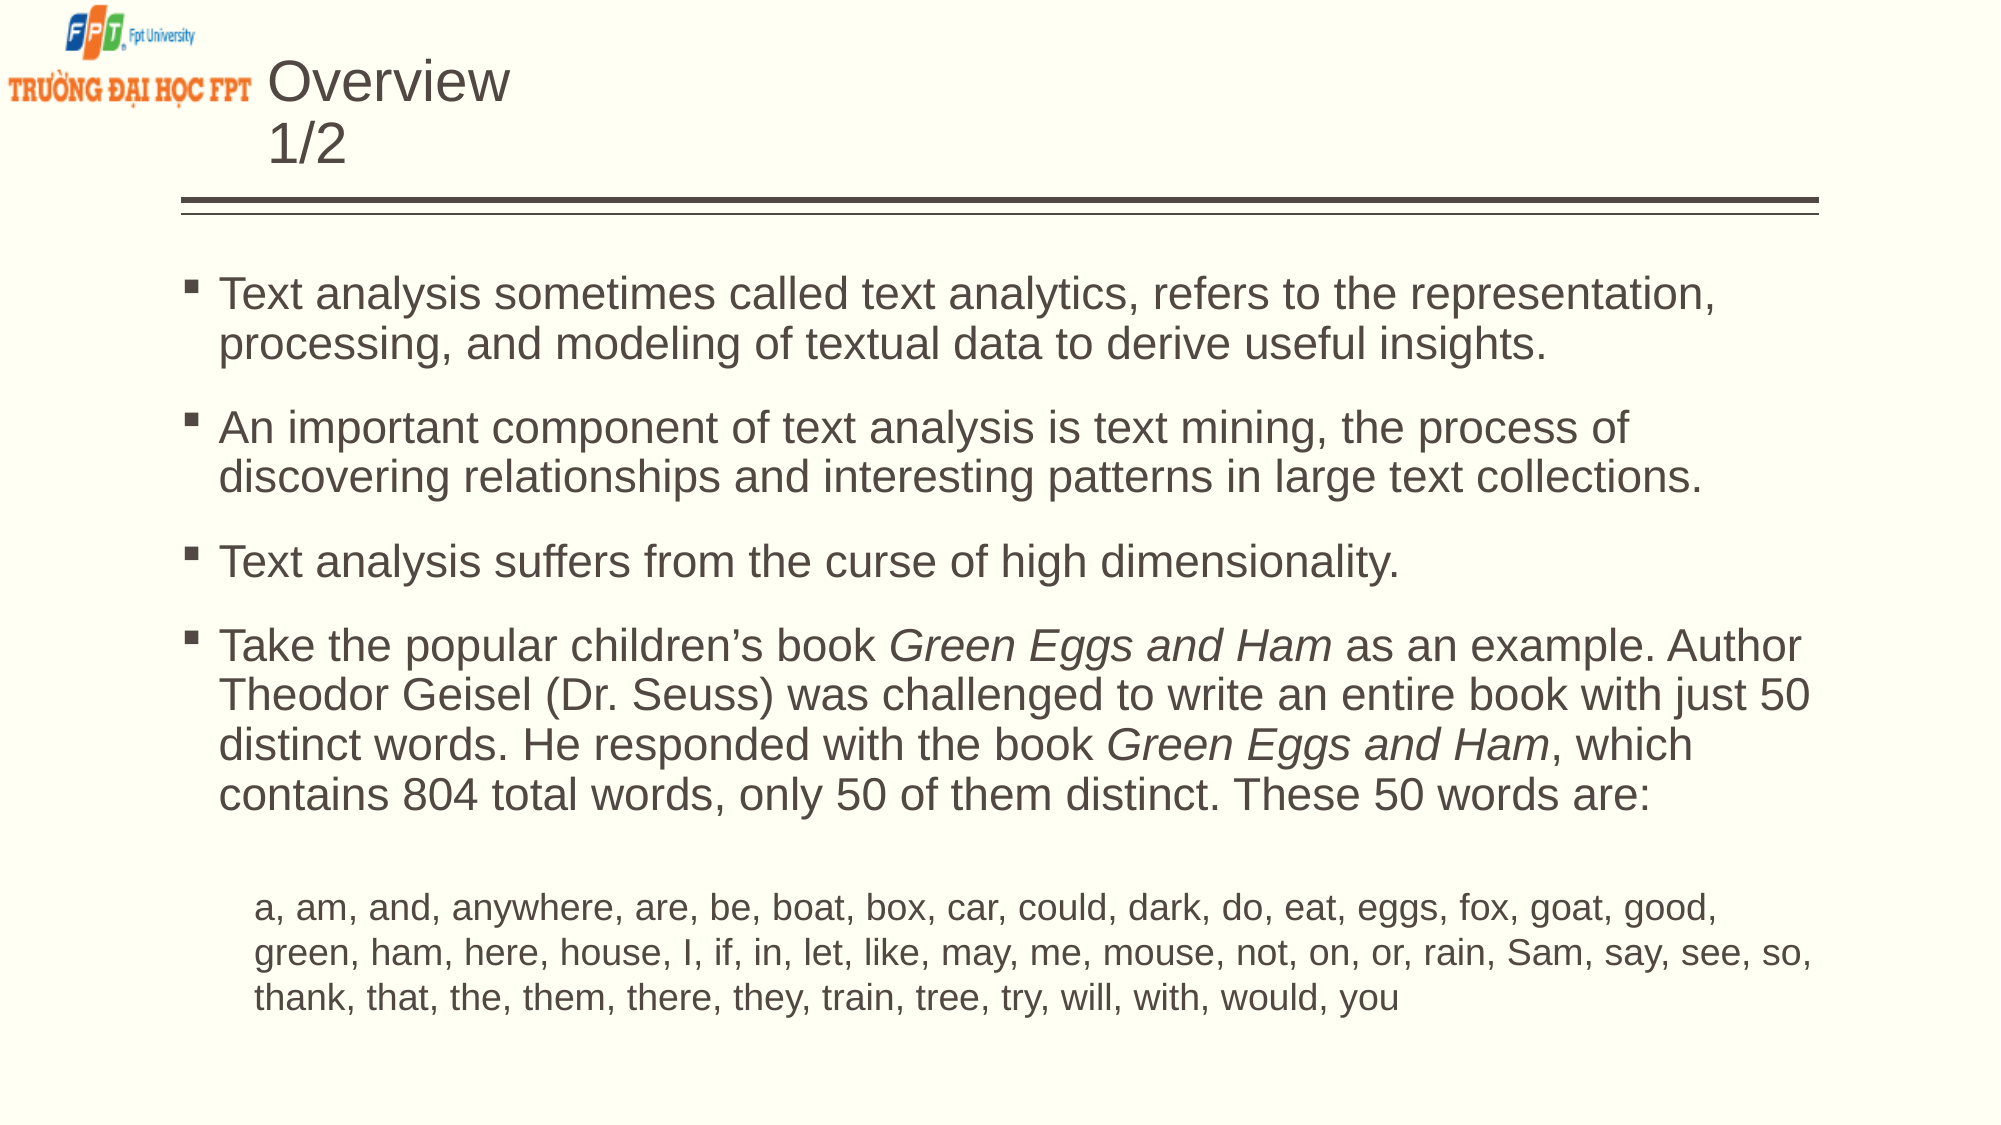

# Overview                                                                               1/2
Text analysis sometimes called text analytics, refers to the representation, processing, and modeling of textual data to derive useful insights.
An important component of text analysis is text mining, the process of discovering relationships and interesting patterns in large text collections.
Text analysis suffers from the curse of high dimensionality.
Take the popular children’s book Green Eggs and Ham as an example. Author Theodor Geisel (Dr. Seuss) was challenged to write an entire book with just 50 distinct words. He responded with the book Green Eggs and Ham, which contains 804 total words, only 50 of them distinct. These 50 words are:
a, am, and, anywhere, are, be, boat, box, car, could, dark, do, eat, eggs, fox, goat, good, green, ham, here, house, I, if, in, let, like, may, me, mouse, not, on, or, rain, Sam, say, see, so, thank, that, the, them, there, they, train, tree, try, will, with, would, you